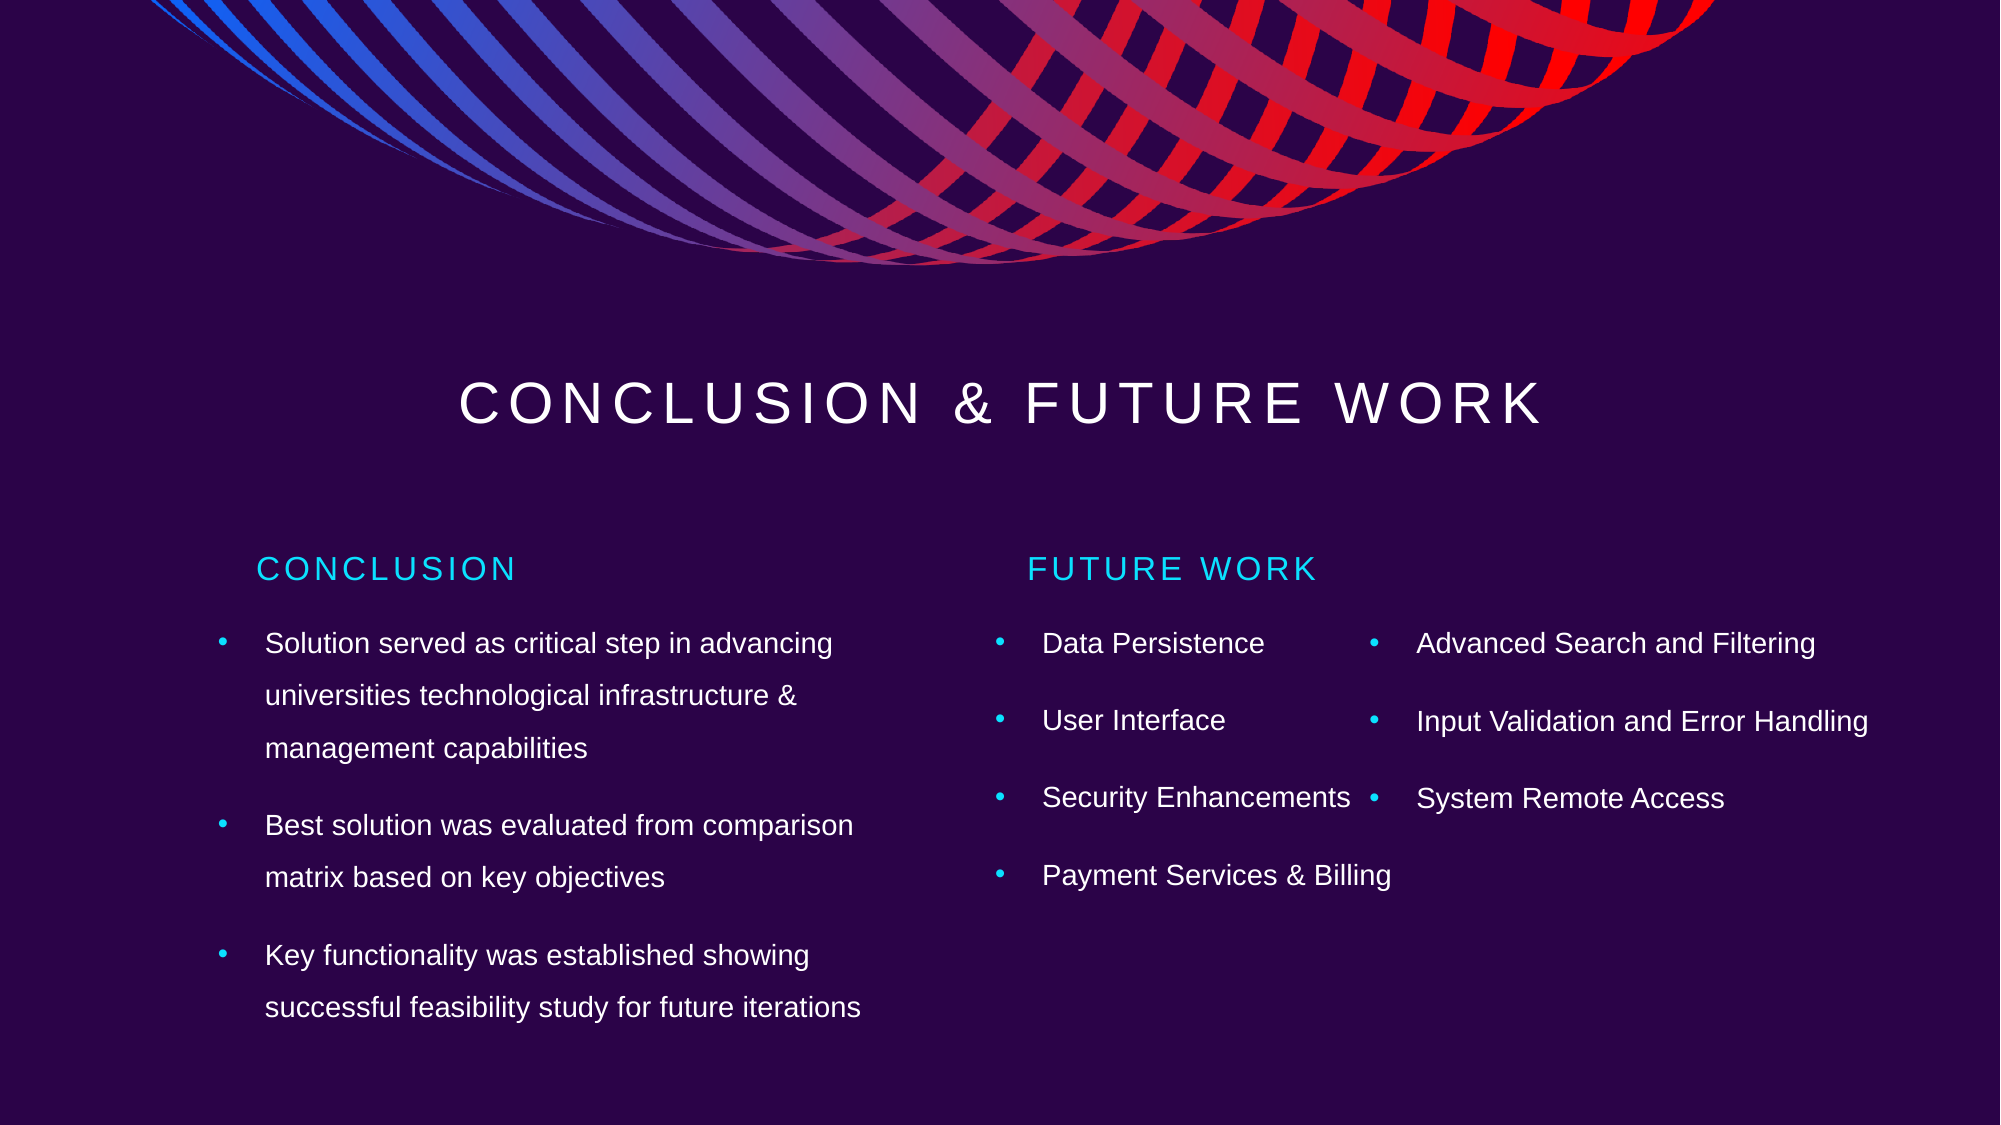

# Conclusion & Future Work
Conclusion
Future Work
Solution served as critical step in advancing universities technological infrastructure & management capabilities
Best solution was evaluated from comparison matrix based on key objectives
Key functionality was established showing successful feasibility study for future iterations

Data Persistence
User Interface
Security Enhancements
Payment Services & Billing
Advanced Search and Filtering
Input Validation and Error Handling
System Remote Access